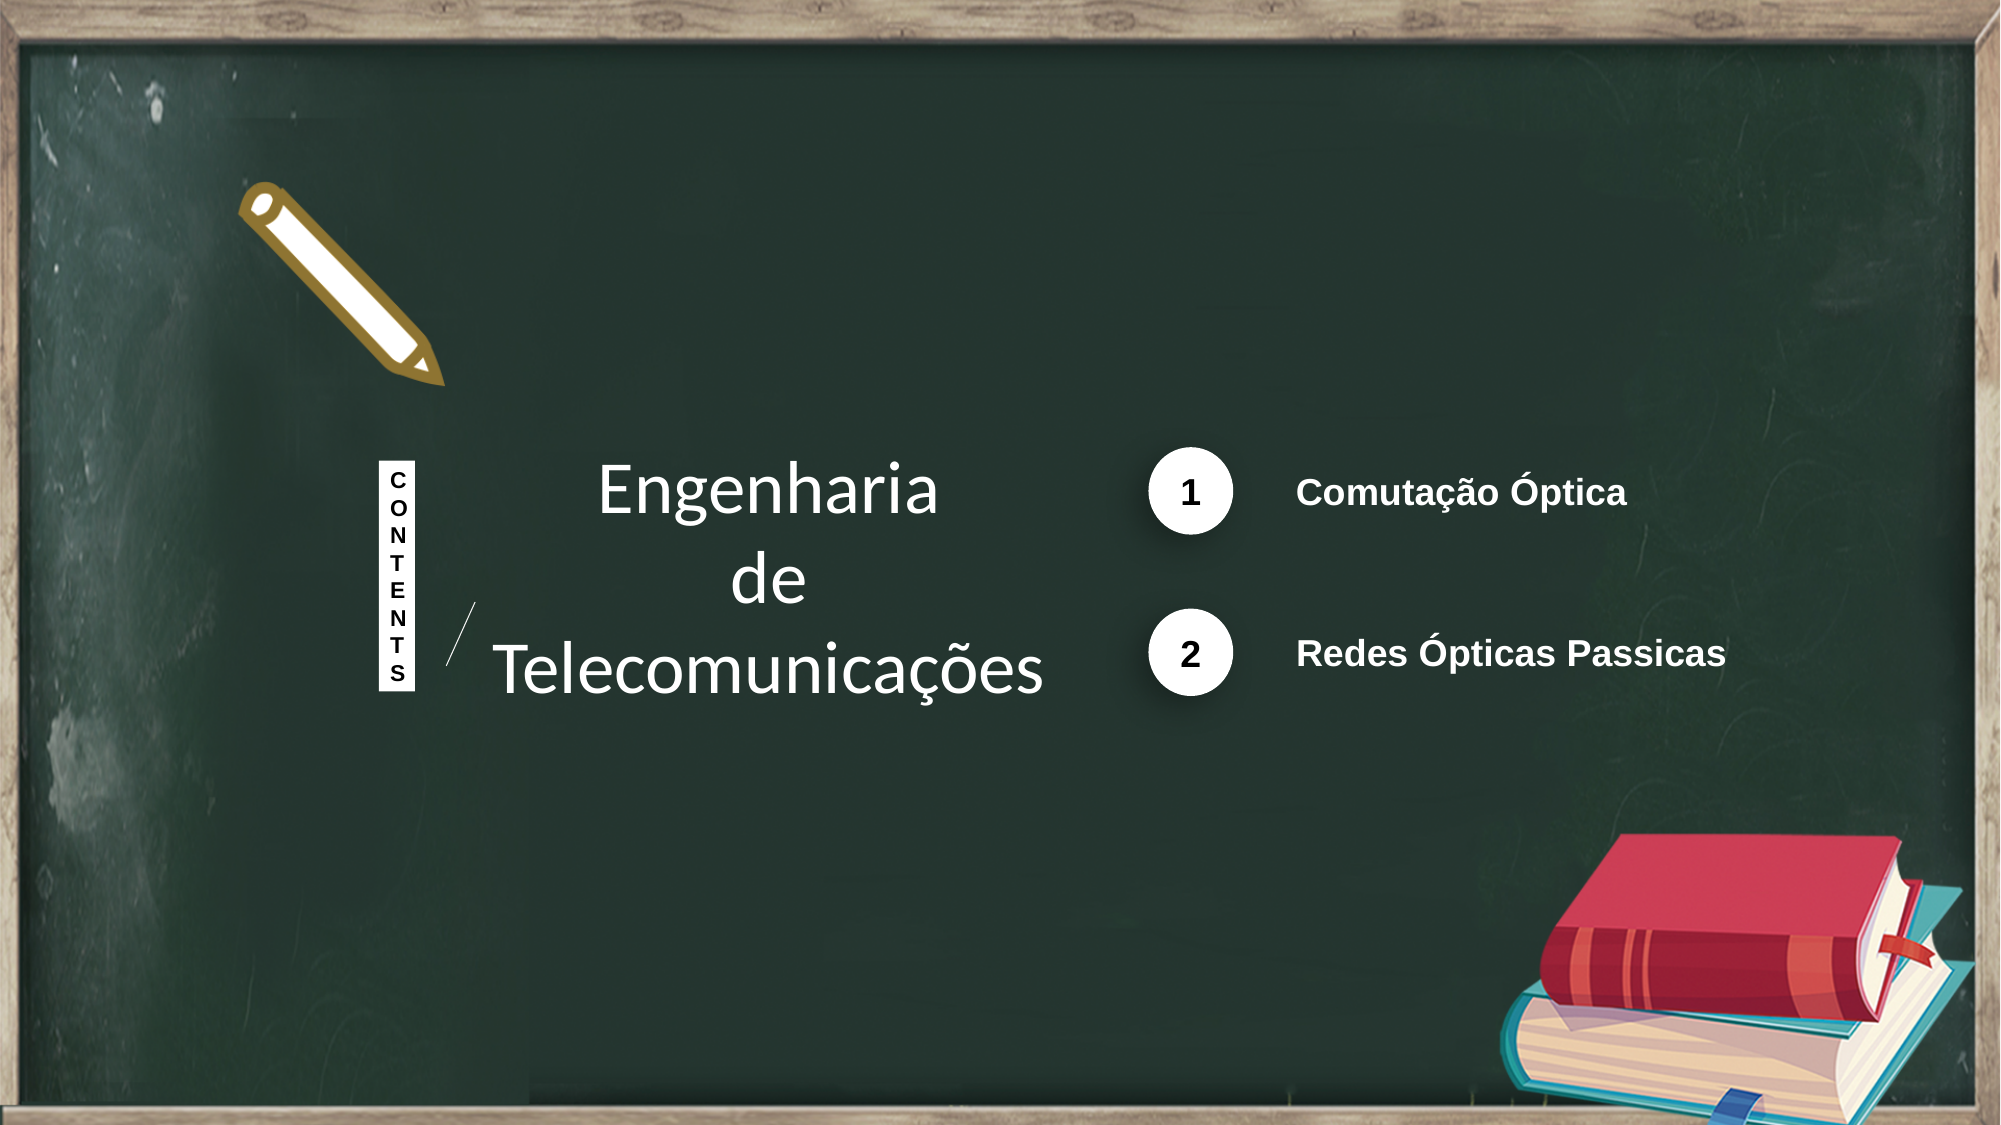

Engenharia
de
Telecomunicações
1
CONTENTS
Comutação Óptica
2
Redes Ópticas Passicas